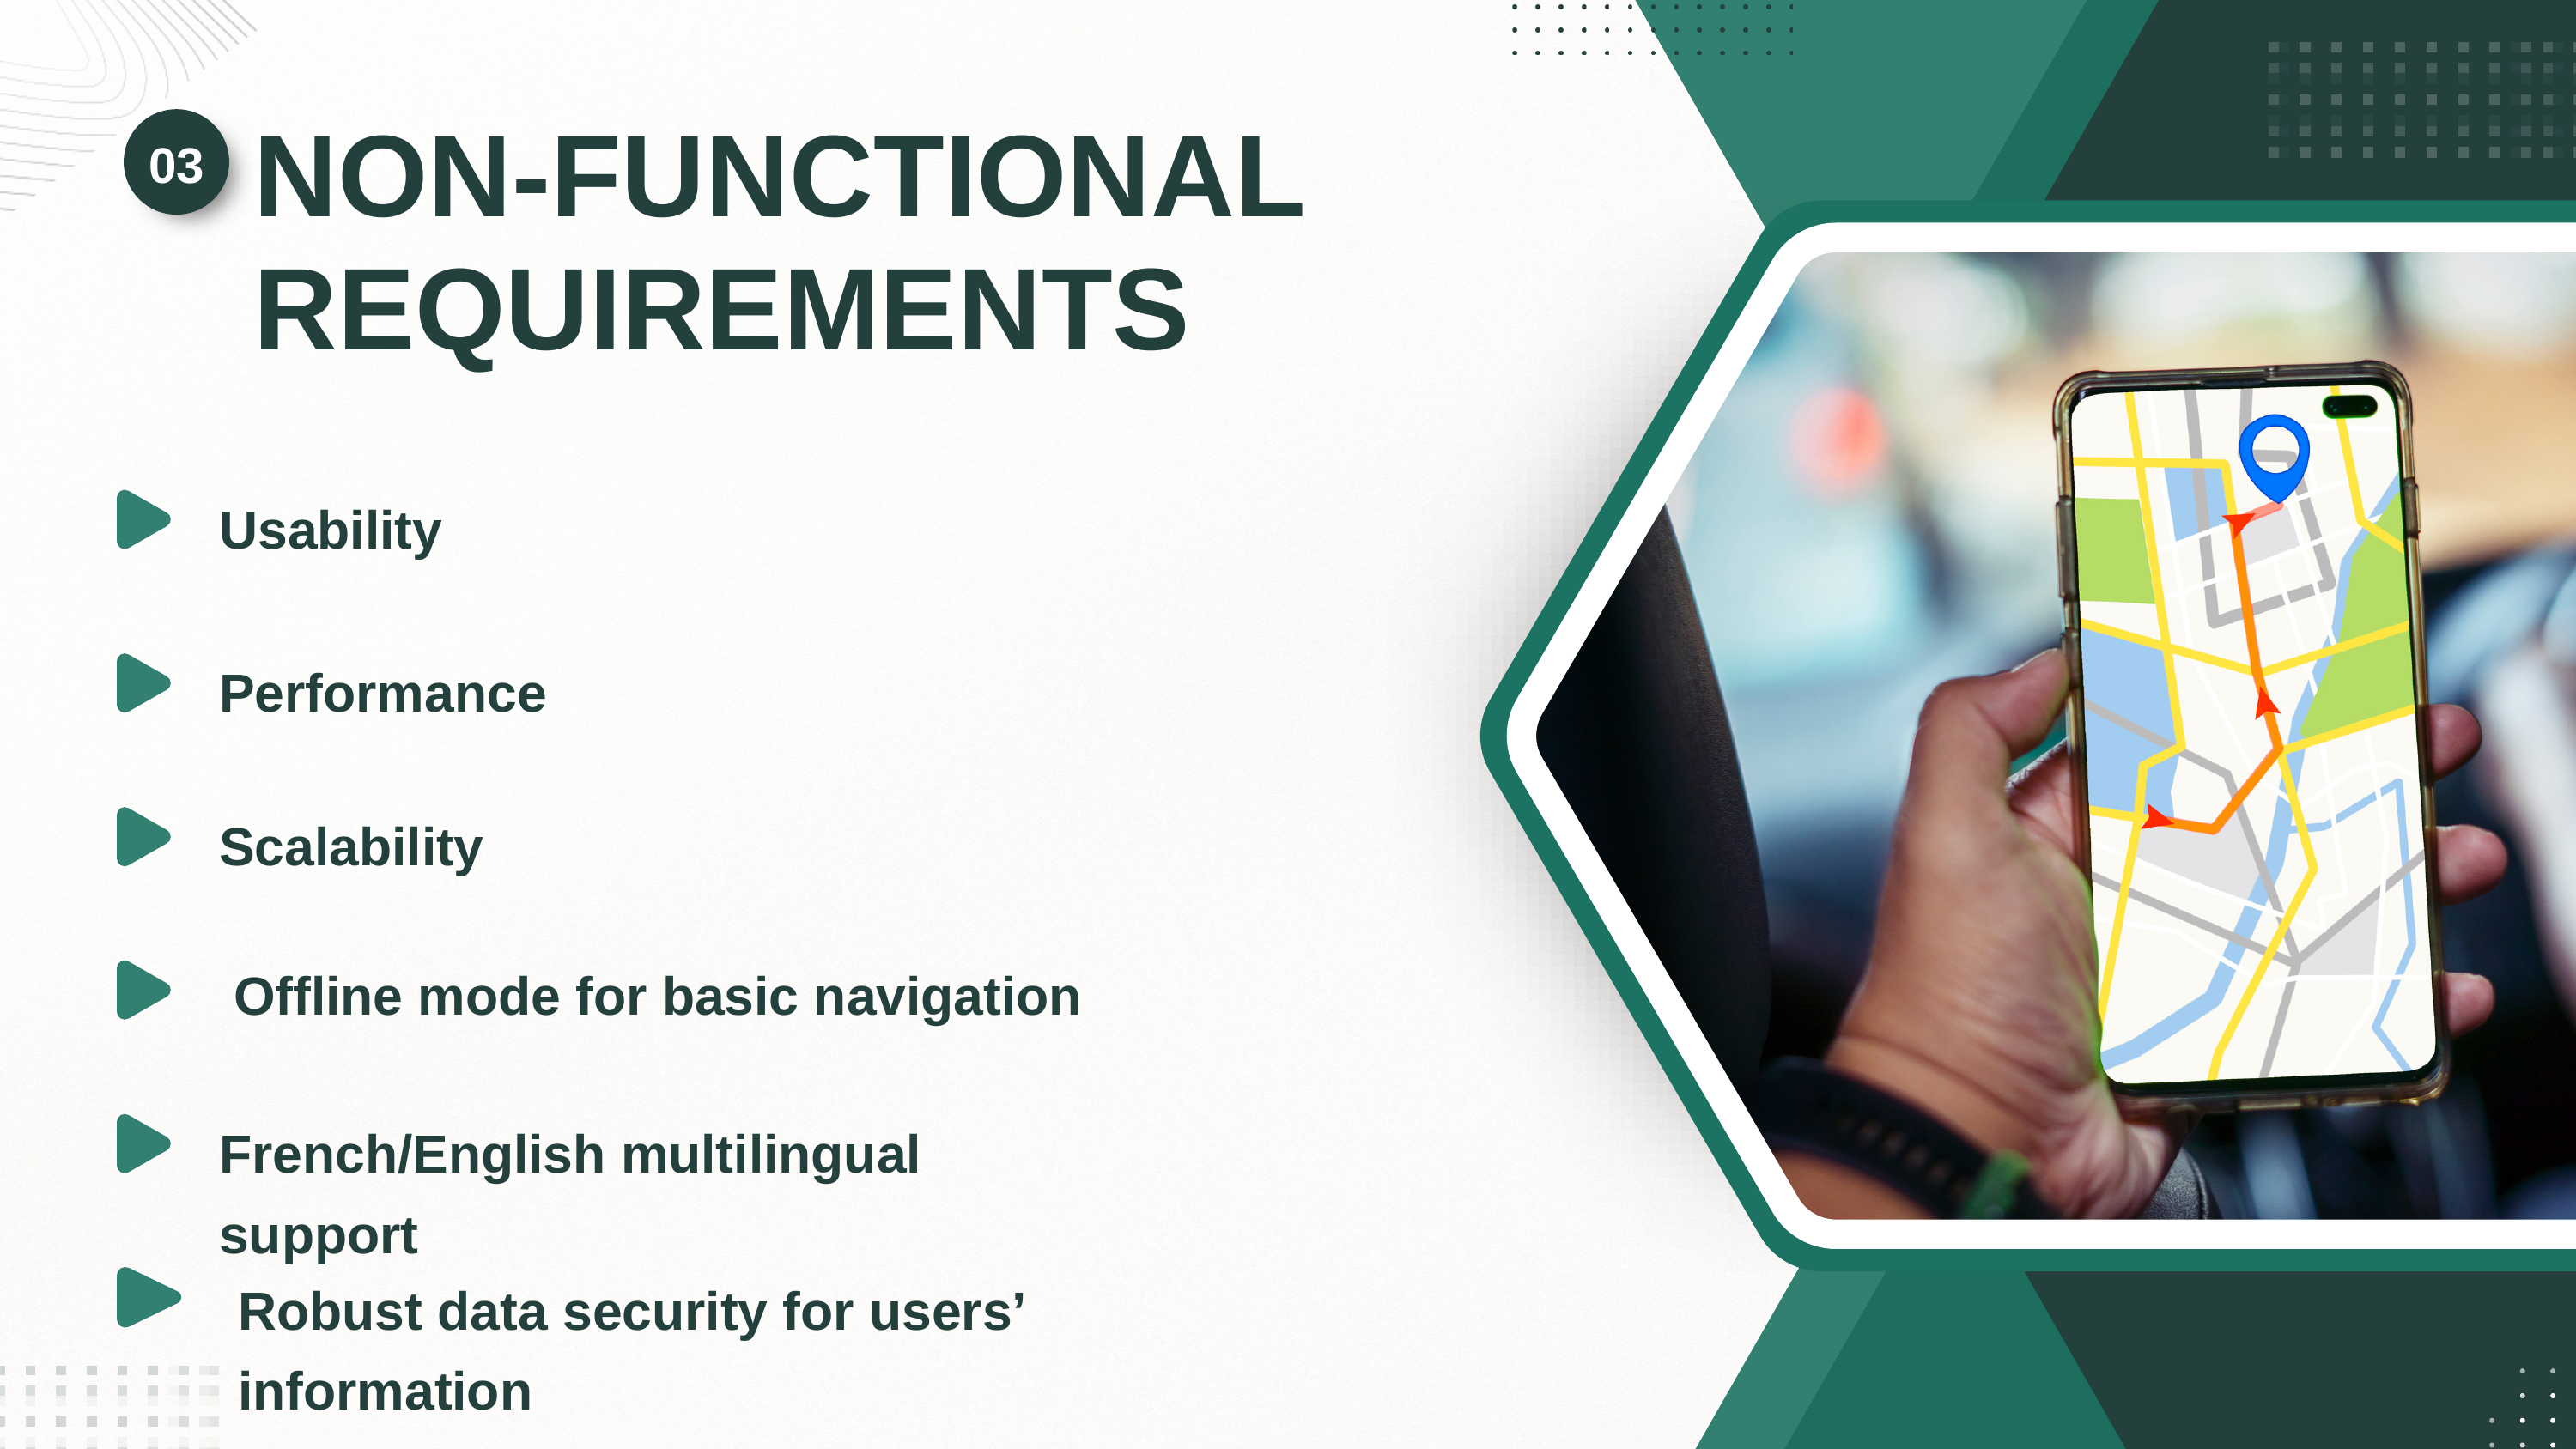

NON-FUNCTIONAL REQUIREMENTS

03

Usability

Performance

Scalability

 Offline mode for basic navigation

French/English multilingual support

Robust data security for users’ information